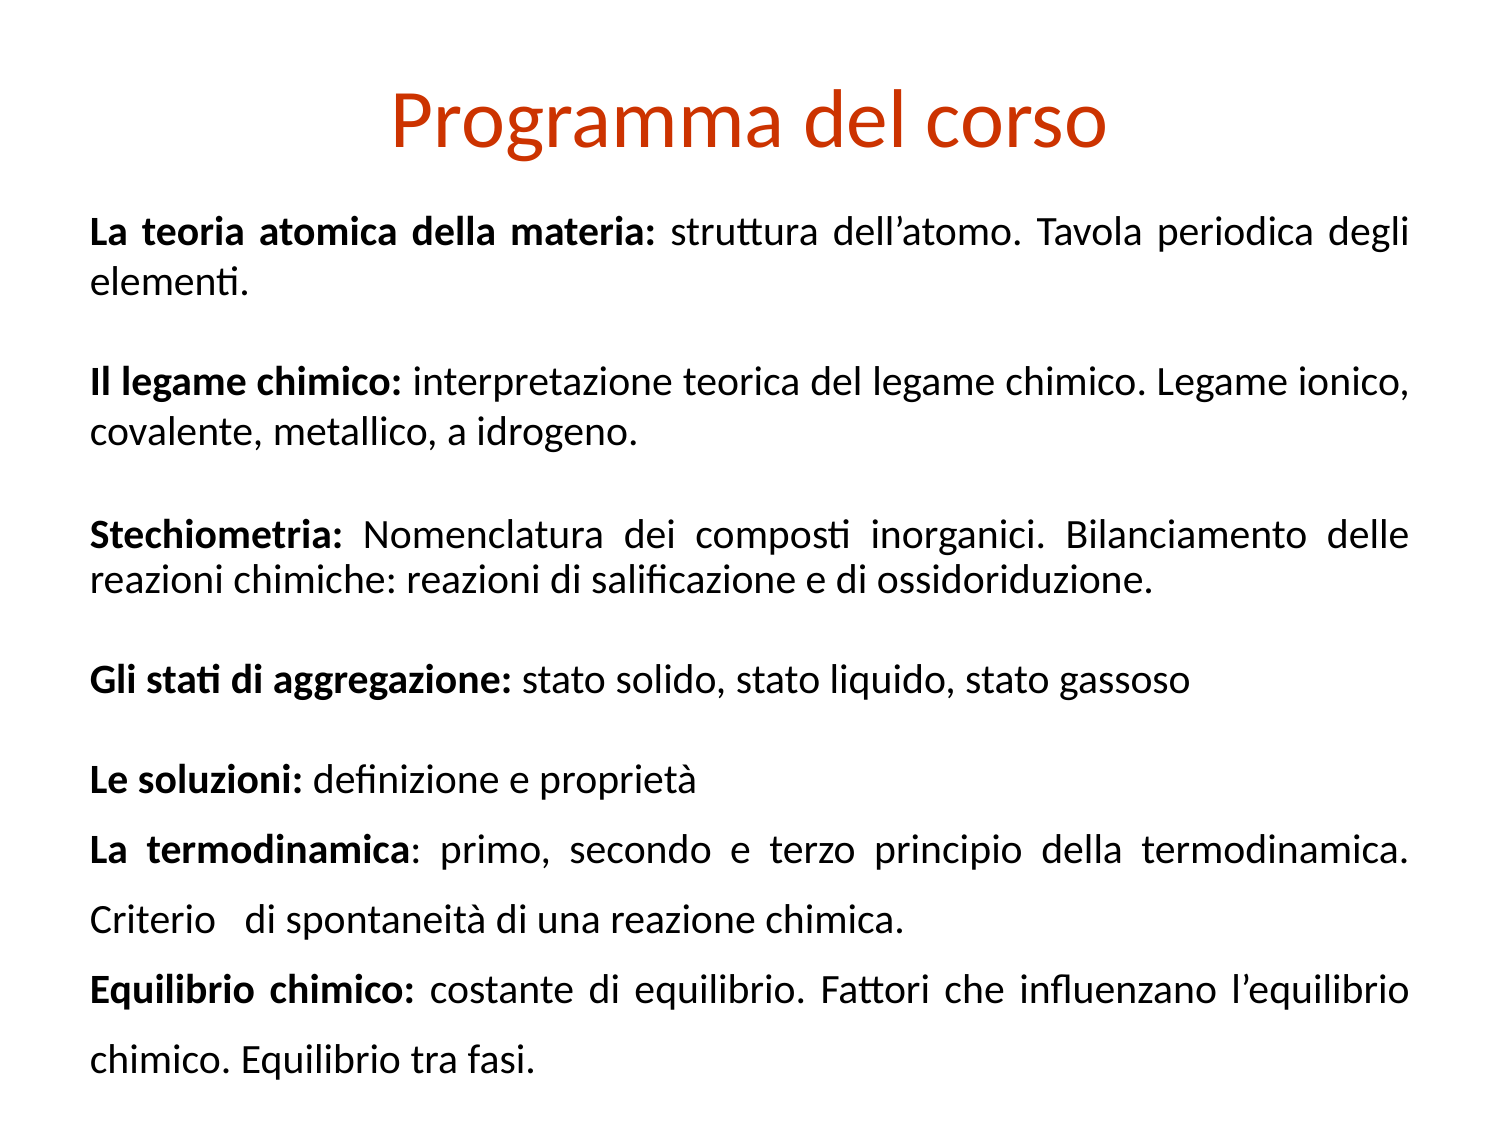

Programma del corso
La teoria atomica della materia: struttura dell’atomo. Tavola periodica degli elementi.

Il legame chimico: interpretazione teorica del legame chimico. Legame ionico, covalente, metallico, a idrogeno.

Stechiometria: Nomenclatura dei composti inorganici. Bilanciamento delle reazioni chimiche: reazioni di salificazione e di ossidoriduzione.

Gli stati di aggregazione: stato solido, stato liquido, stato gassoso

Le soluzioni: definizione e proprietà
La termodinamica: primo, secondo e terzo principio della termodinamica. Criterio   di spontaneità di una reazione chimica.
Equilibrio chimico: costante di equilibrio. Fattori che influenzano l’equilibrio chimico. Equilibrio tra fasi.